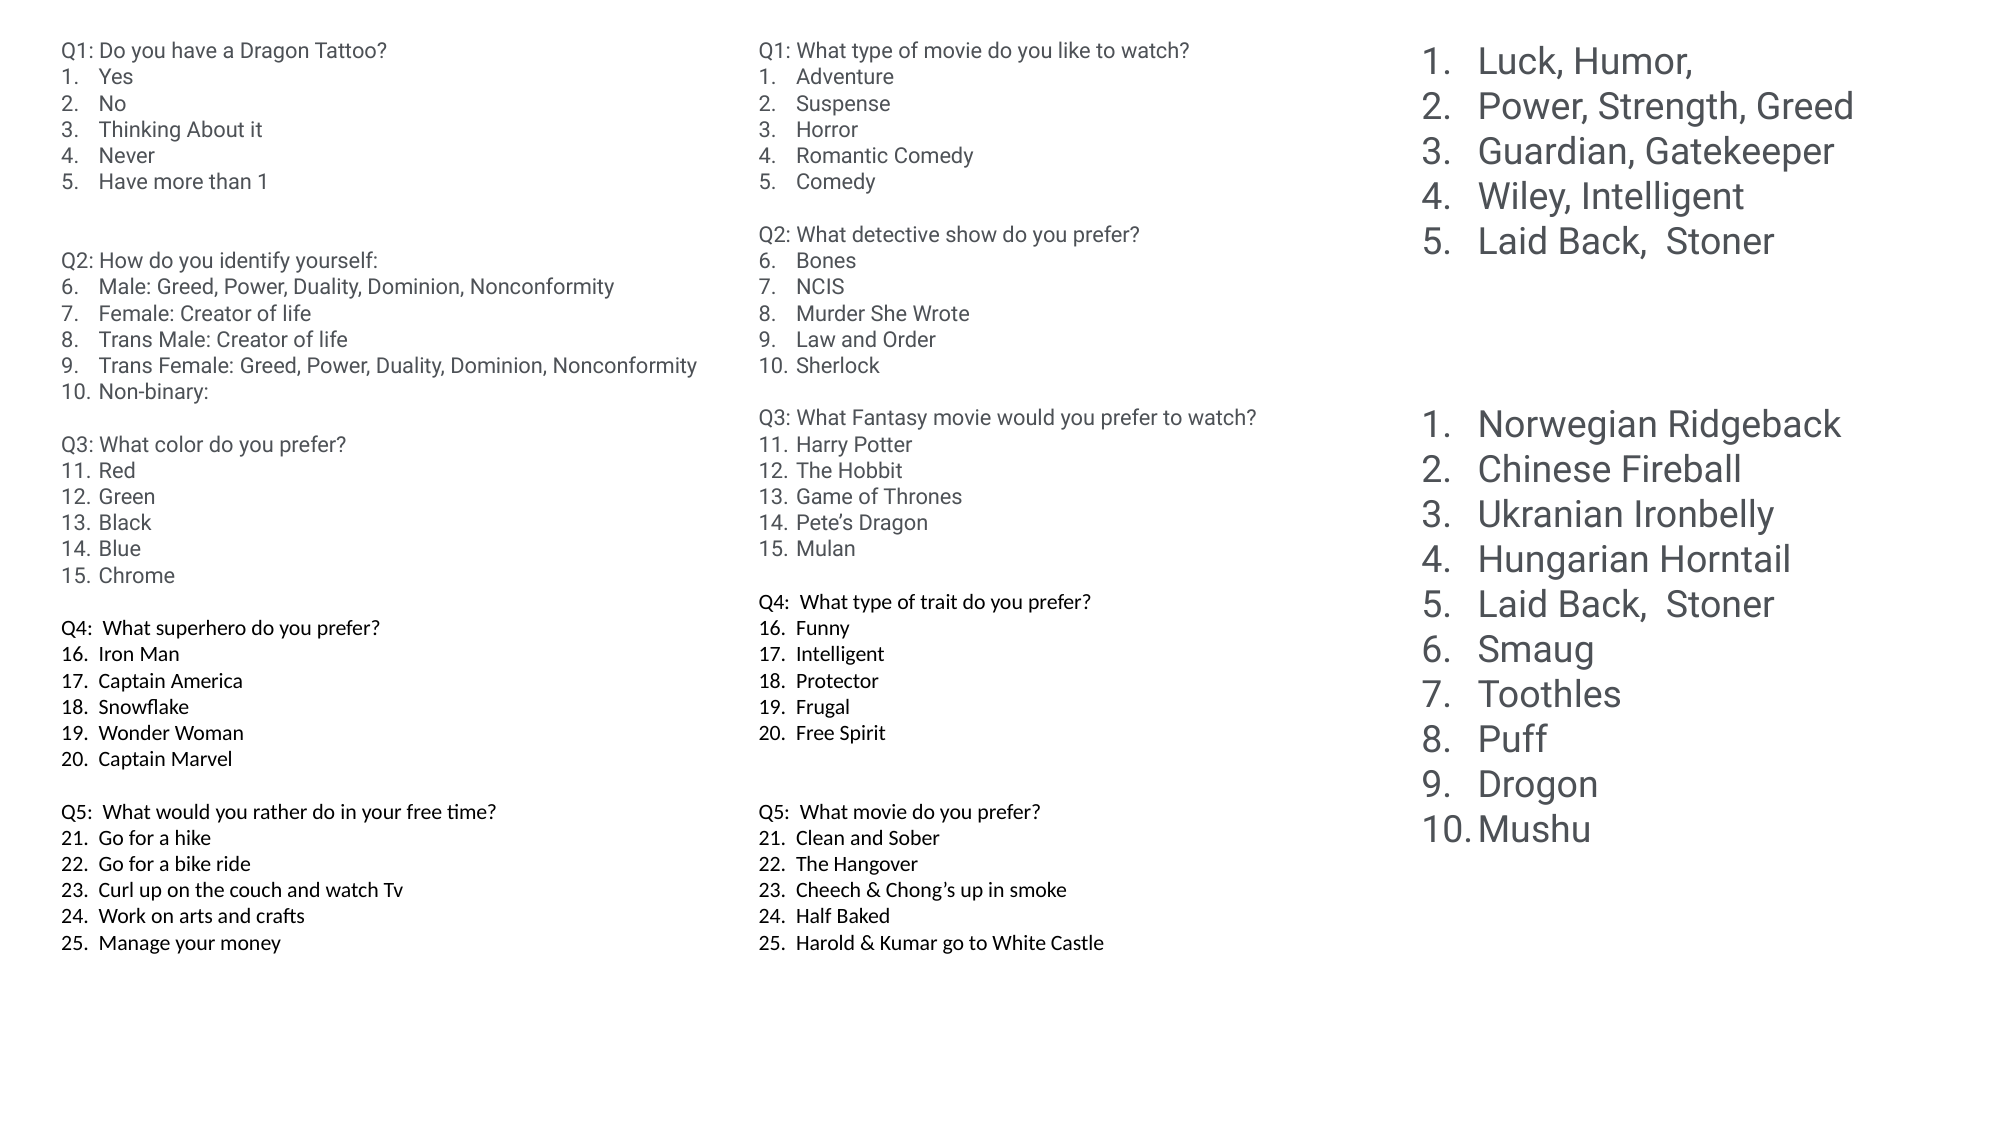

Q1: Do you have a Dragon Tattoo?
Yes
No
Thinking About it
Never
Have more than 1

Q2: How do you identify yourself:
Male: Greed, Power, Duality, Dominion, Nonconformity
Female: Creator of life
Trans Male: Creator of life
Trans Female: Greed, Power, Duality, Dominion, Nonconformity
Non-binary:

Q3: What color do you prefer?
Red
Green
Black
Blue
Chrome

Q4:  What superhero do you prefer?
Iron Man
Captain America
Snowflake
Wonder Woman
Captain Marvel

Q5:  What would you rather do in your free time?
Go for a hike
Go for a bike ride
Curl up on the couch and watch Tv
Work on arts and crafts
Manage your money

Q1: What type of movie do you like to watch?
Adventure
Suspense
Horror
Romantic Comedy
Comedy

Q2: What detective show do you prefer?
Bones
NCIS
Murder She Wrote
Law and Order
Sherlock

Q3: What Fantasy movie would you prefer to watch?
Harry Potter
The Hobbit
Game of Thrones
Pete’s Dragon
Mulan

Q4:  What type of trait do you prefer?
Funny
Intelligent
Protector
Frugal
Free Spirit

Q5:  What movie do you prefer?
Clean and Sober
The Hangover
Cheech & Chong’s up in smoke
Half Baked
Harold & Kumar go to White Castle
Luck, Humor,
Power, Strength, Greed
Guardian, Gatekeeper
Wiley, Intelligent
Laid Back,  Stoner
Norwegian Ridgeback
Chinese Fireball
Ukranian Ironbelly
Hungarian Horntail
Laid Back,  Stoner
Smaug
Toothles
Puff
Drogon
Mushu